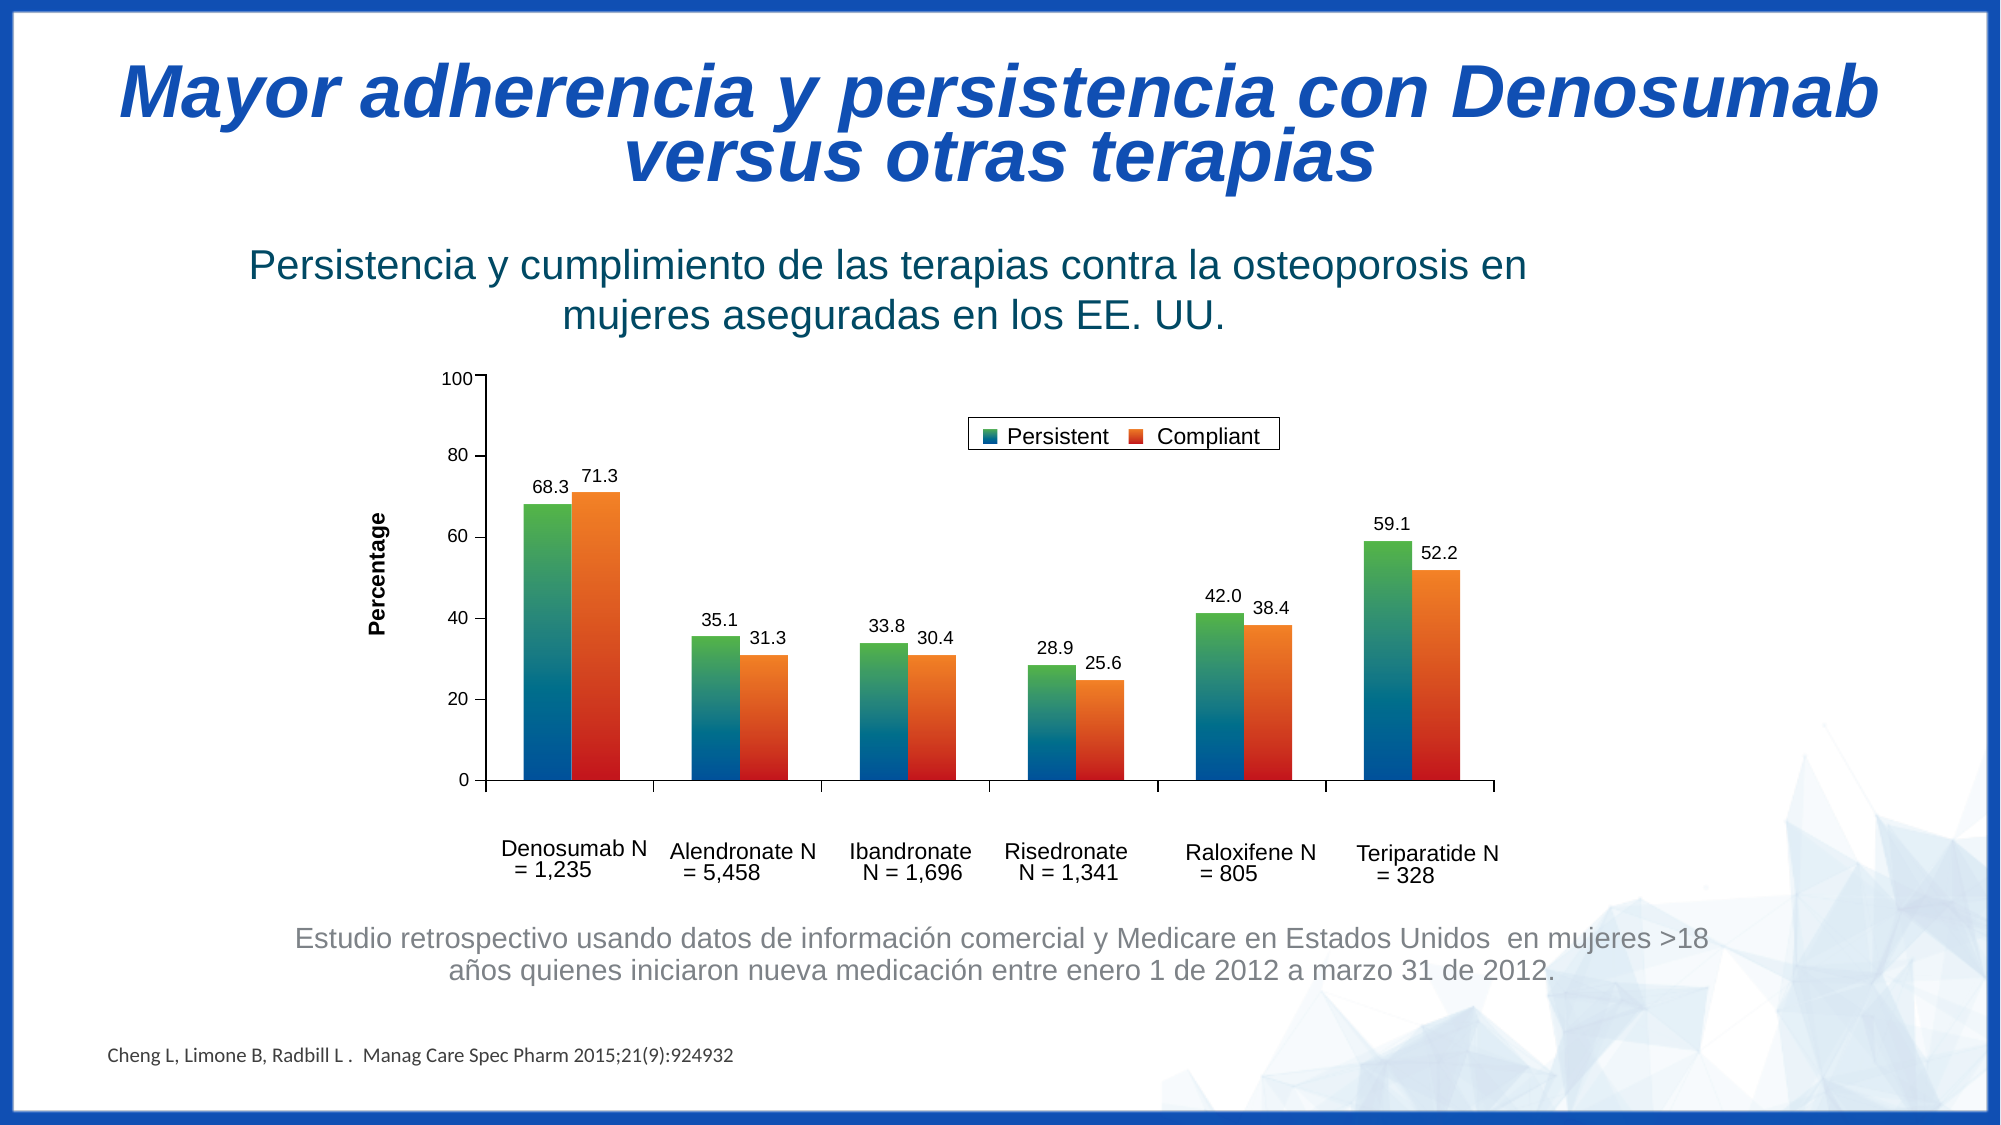

Mayor adherencia y persistencia con Denosumab versus otras terapias
Persistencia y cumplimiento de las terapias contra la osteoporosis en  mujeres aseguradas en los EE. UU.
100

Percentage
Persistent	Compliant

80

71.3
68.3

59.1
60

52.2

42.0
38.4
40
35.1

33.8

30.4
31.3
28.9

25.6

20

0

Denosumab N = 1,235
Alendronate N = 5,458
Ibandronate N = 1,696
Risedronate N = 1,341
Raloxifene N = 805
Teriparatide N = 328
Estudio retrospectivo usando datos de información comercial y Medicare en Estados Unidos  en mujeres >18 años quienes iniciaron nueva medicación entre enero 1 de 2012 a marzo 31 de 2012.
Cheng L, Limone B, Radbill L .  Manag Care Spec Pharm 2015;21(9):924932